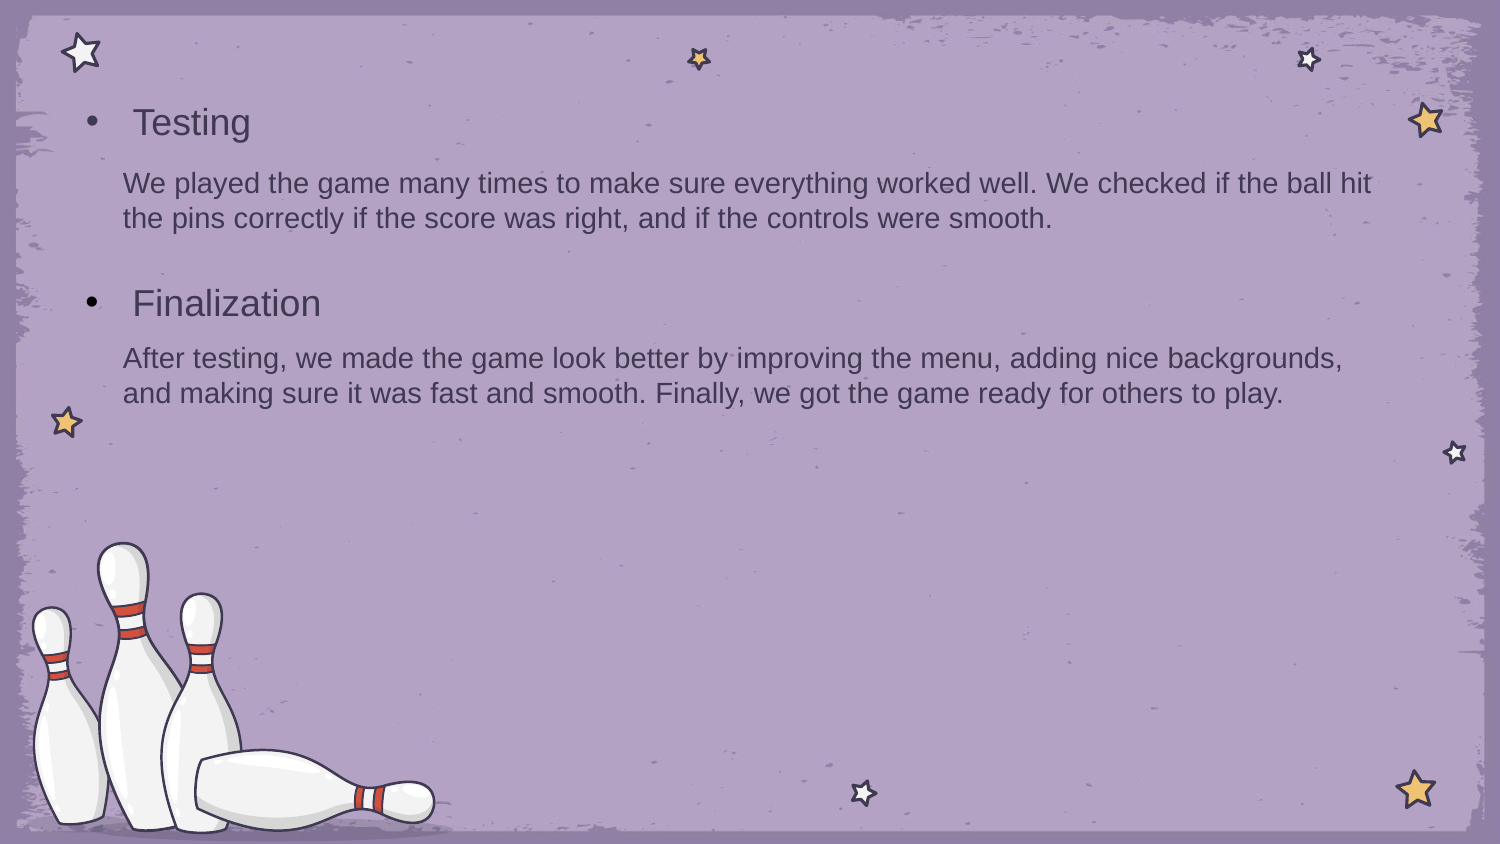

# Testing
We played the game many times to make sure everything worked well. We checked if the ball hit the pins correctly if the score was right, and if the controls were smooth.
Finalization
After testing, we made the game look better by improving the menu, adding nice backgrounds, and making sure it was fast and smooth. Finally, we got the game ready for others to play.